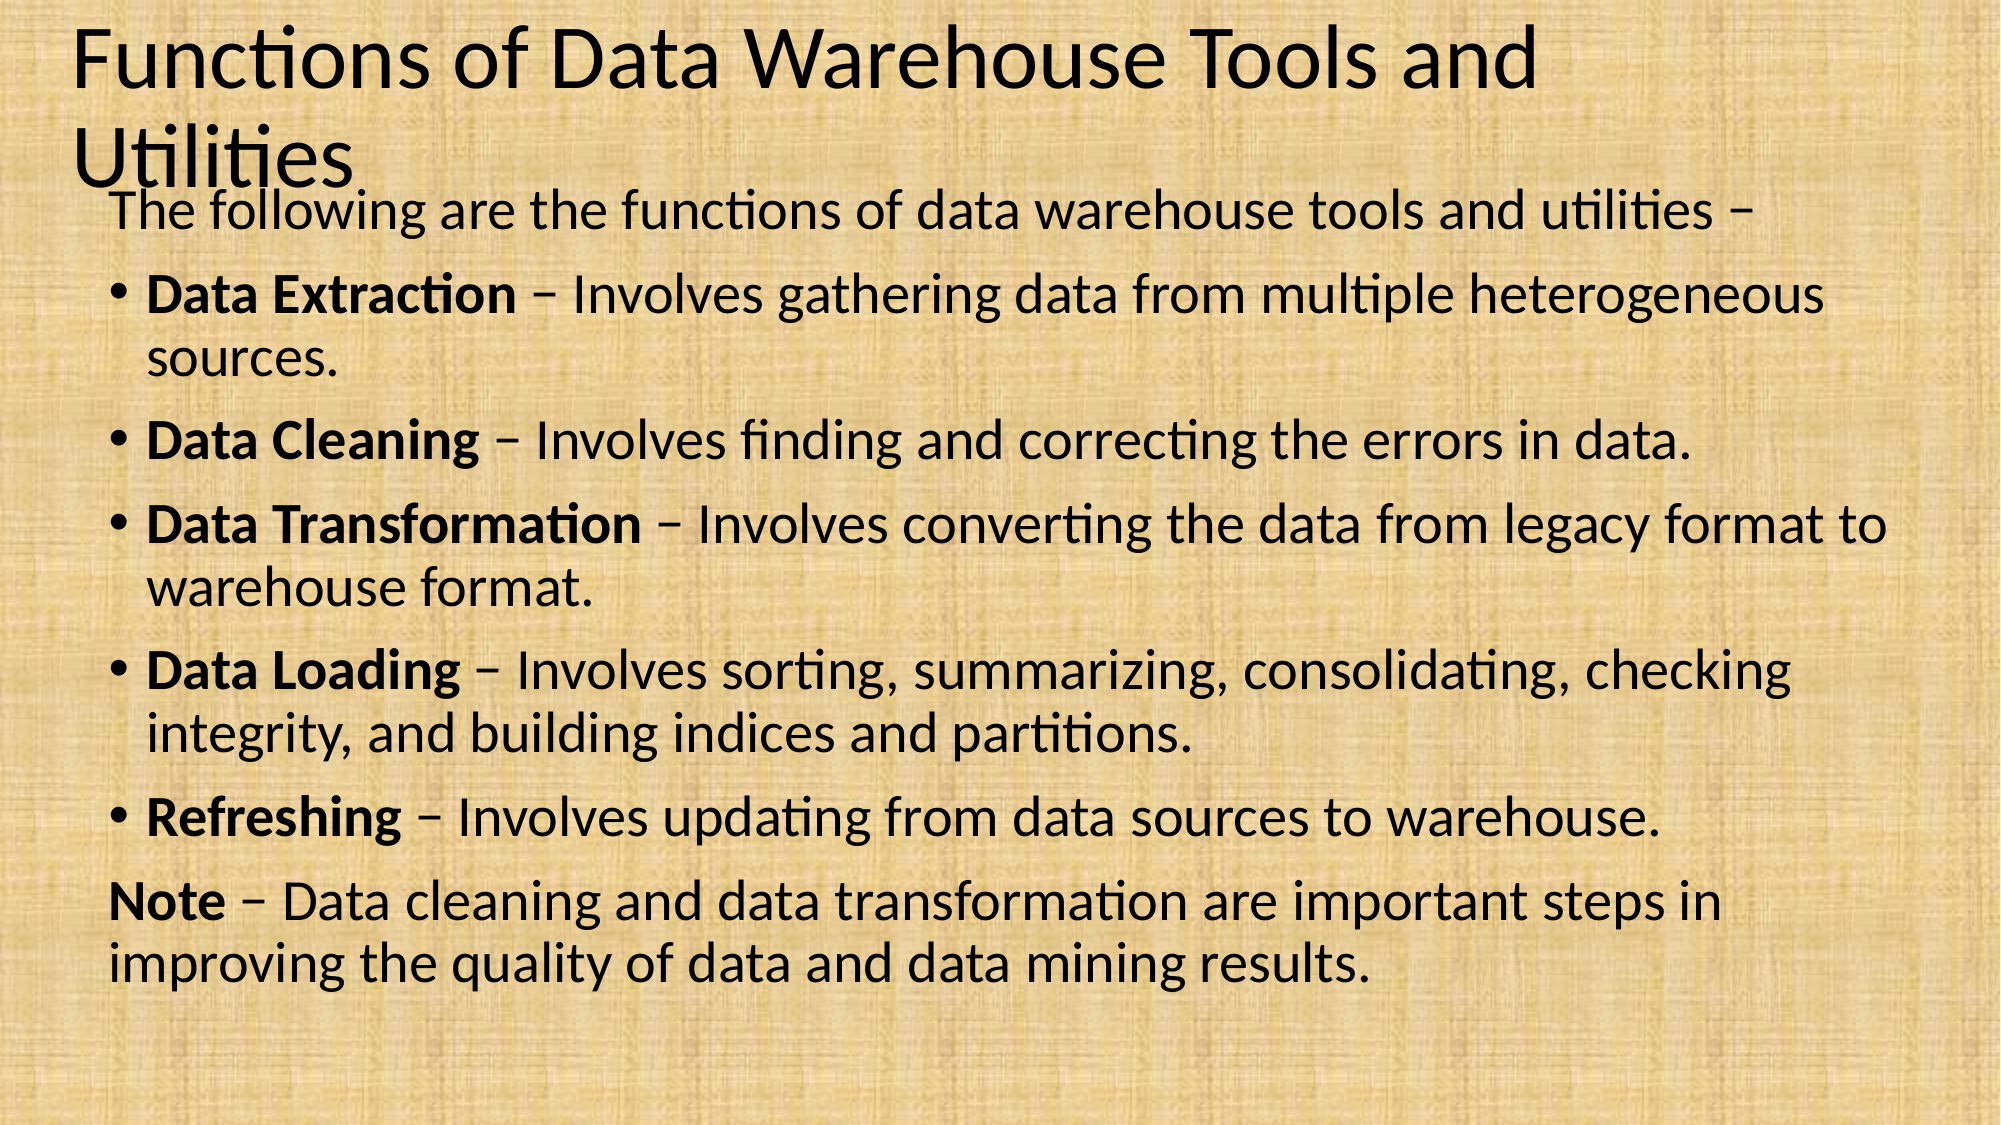

# Functions of Data Warehouse Tools and Utilities
The following are the functions of data warehouse tools and utilities −
Data Extraction − Involves gathering data from multiple heterogeneous sources.
Data Cleaning − Involves finding and correcting the errors in data.
Data Transformation − Involves converting the data from legacy format to warehouse format.
Data Loading − Involves sorting, summarizing, consolidating, checking integrity, and building indices and partitions.
Refreshing − Involves updating from data sources to warehouse.
Note − Data cleaning and data transformation are important steps in improving the quality of data and data mining results.